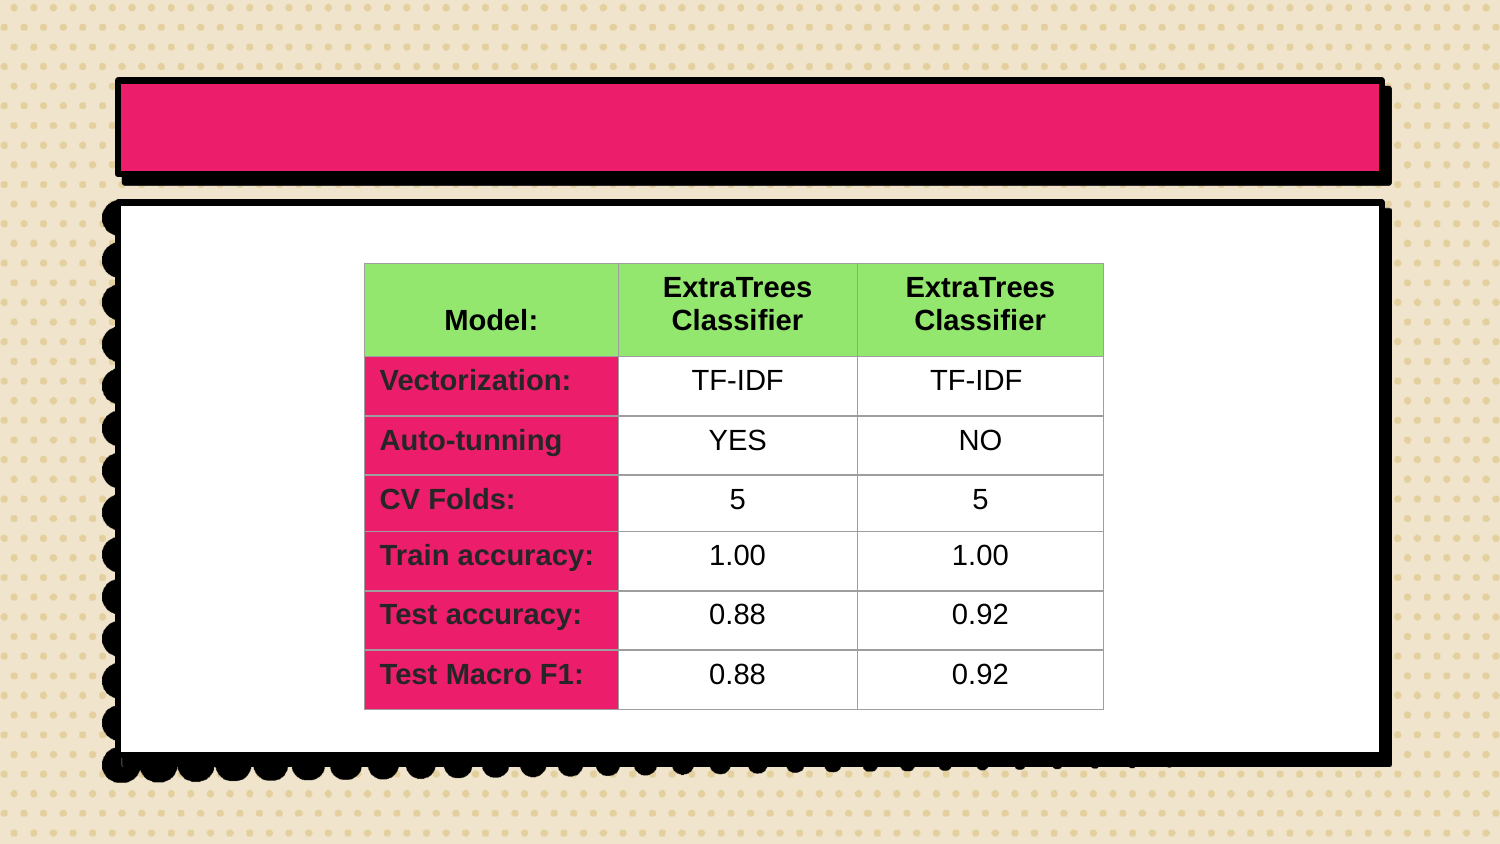

#
| Model: | ExtraTrees Classifier | ExtraTrees Classifier |
| --- | --- | --- |
| Vectorization: | TF-IDF | TF-IDF |
| Auto-tunning | YES | NO |
| CV Folds: | 5 | 5 |
| Train accuracy: | 1.00 | 1.00 |
| Test accuracy: | 0.88 | 0.92 |
| Test Macro F1: | 0.88 | 0.92 |